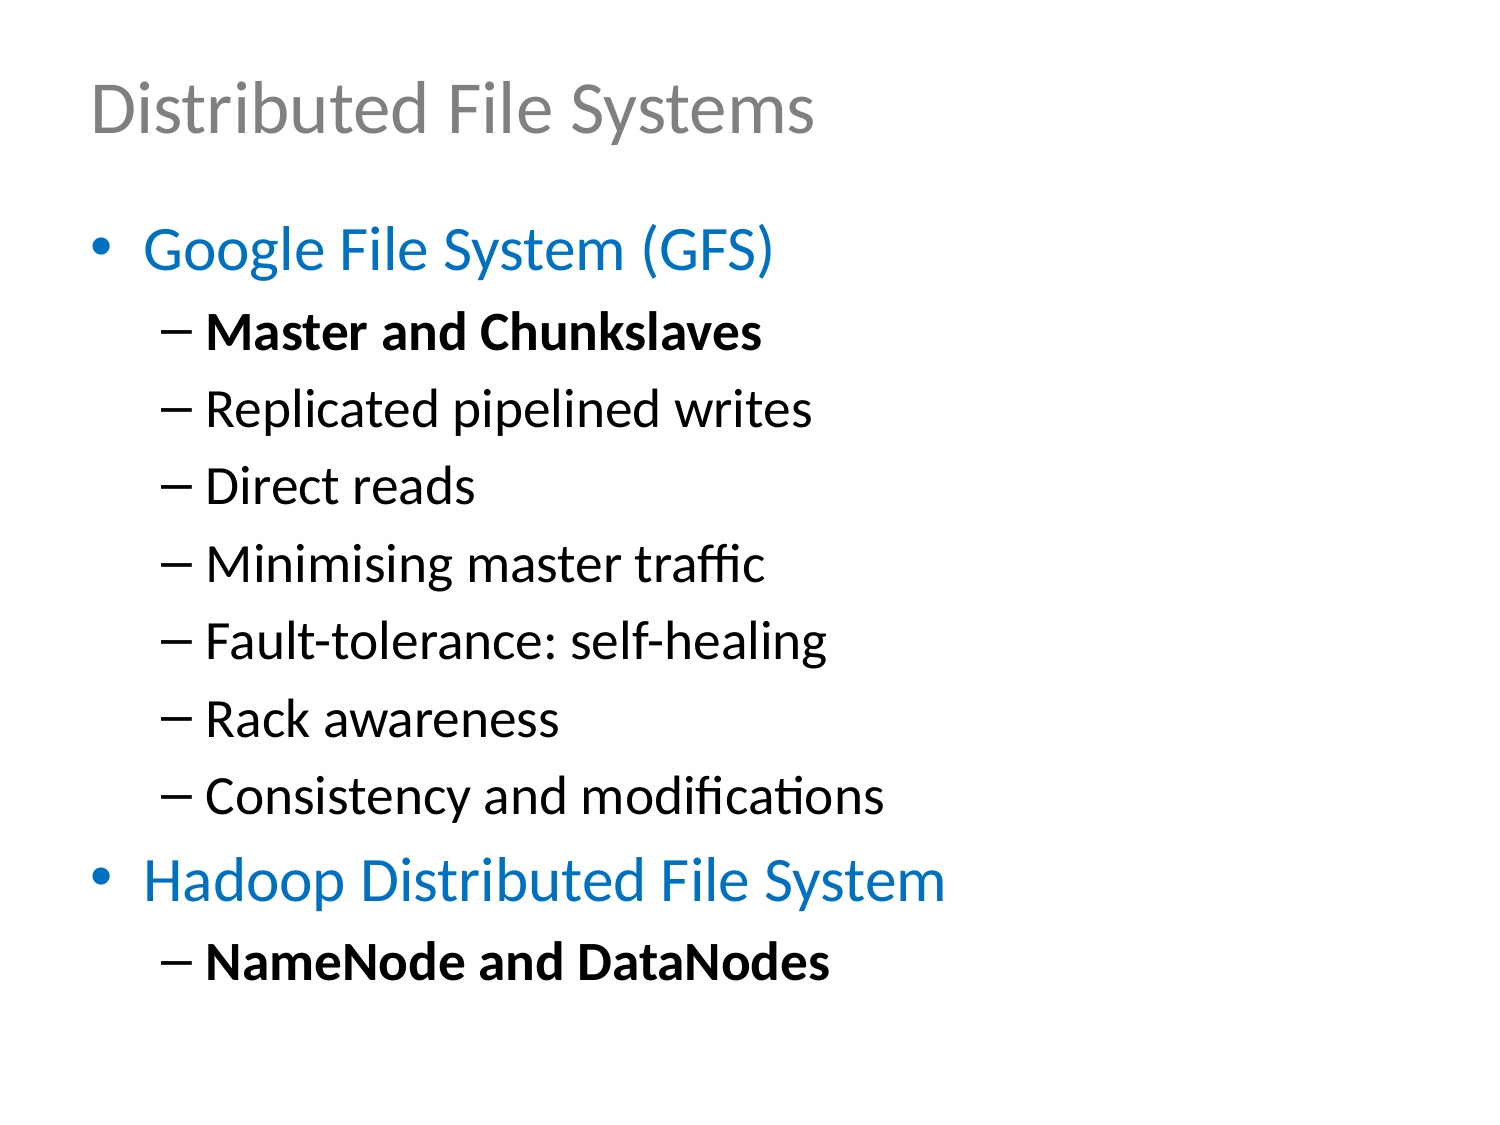

# Distributed File Systems
Google File System (GFS)
Master and Chunkslaves
Replicated pipelined writes
Direct reads
Minimising master traffic
Fault-tolerance: self-healing
Rack awareness
Consistency and modifications
Hadoop Distributed File System
NameNode and DataNodes